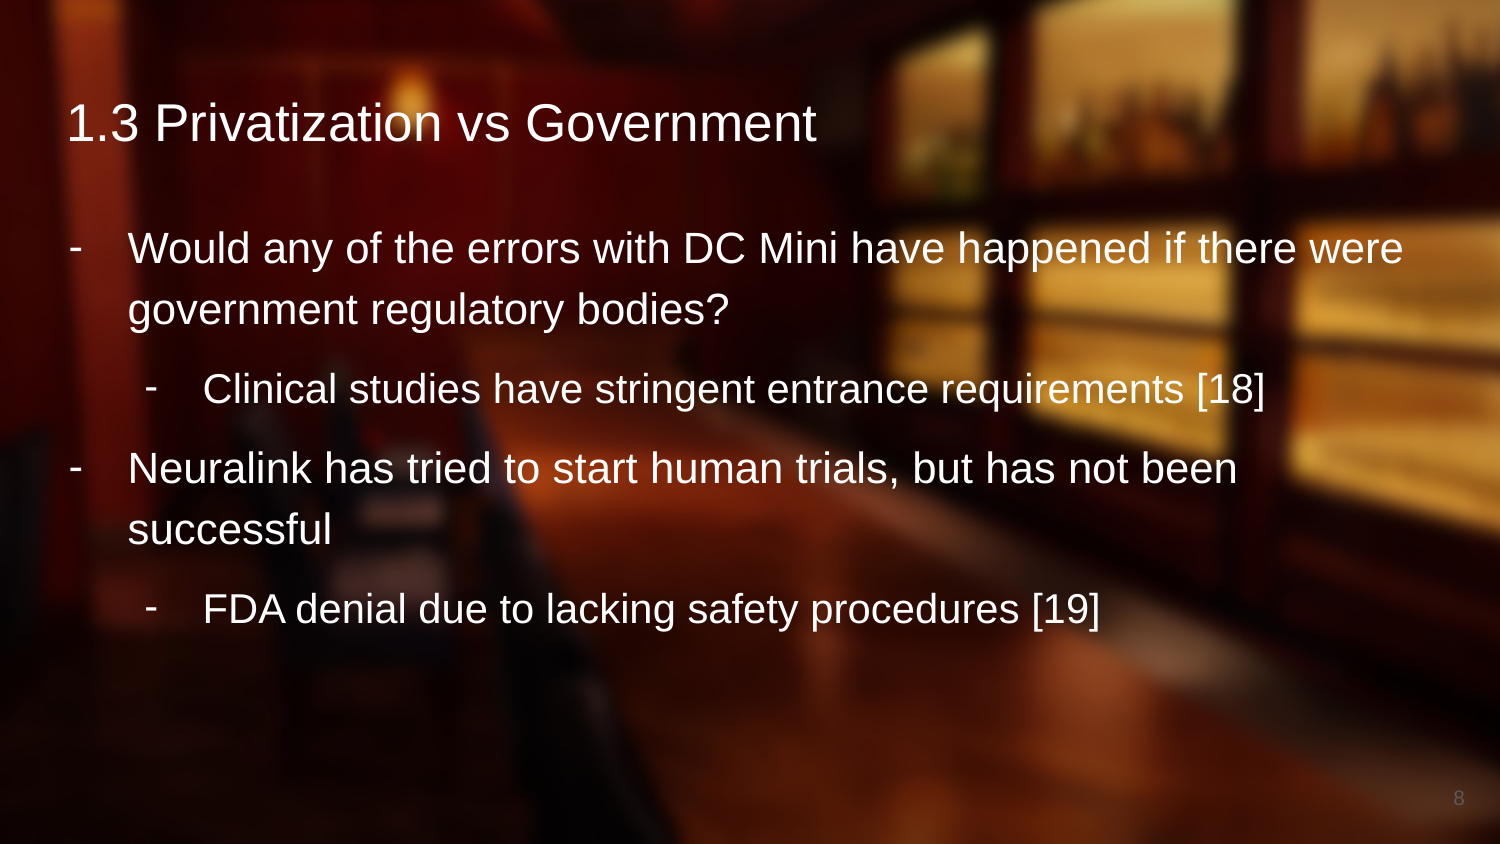

# 1.3 Privatization vs Government
Would any of the errors with DC Mini have happened if there were government regulatory bodies?
Clinical studies have stringent entrance requirements [18]
Neuralink has tried to start human trials, but has not been successful
FDA denial due to lacking safety procedures [19]
8